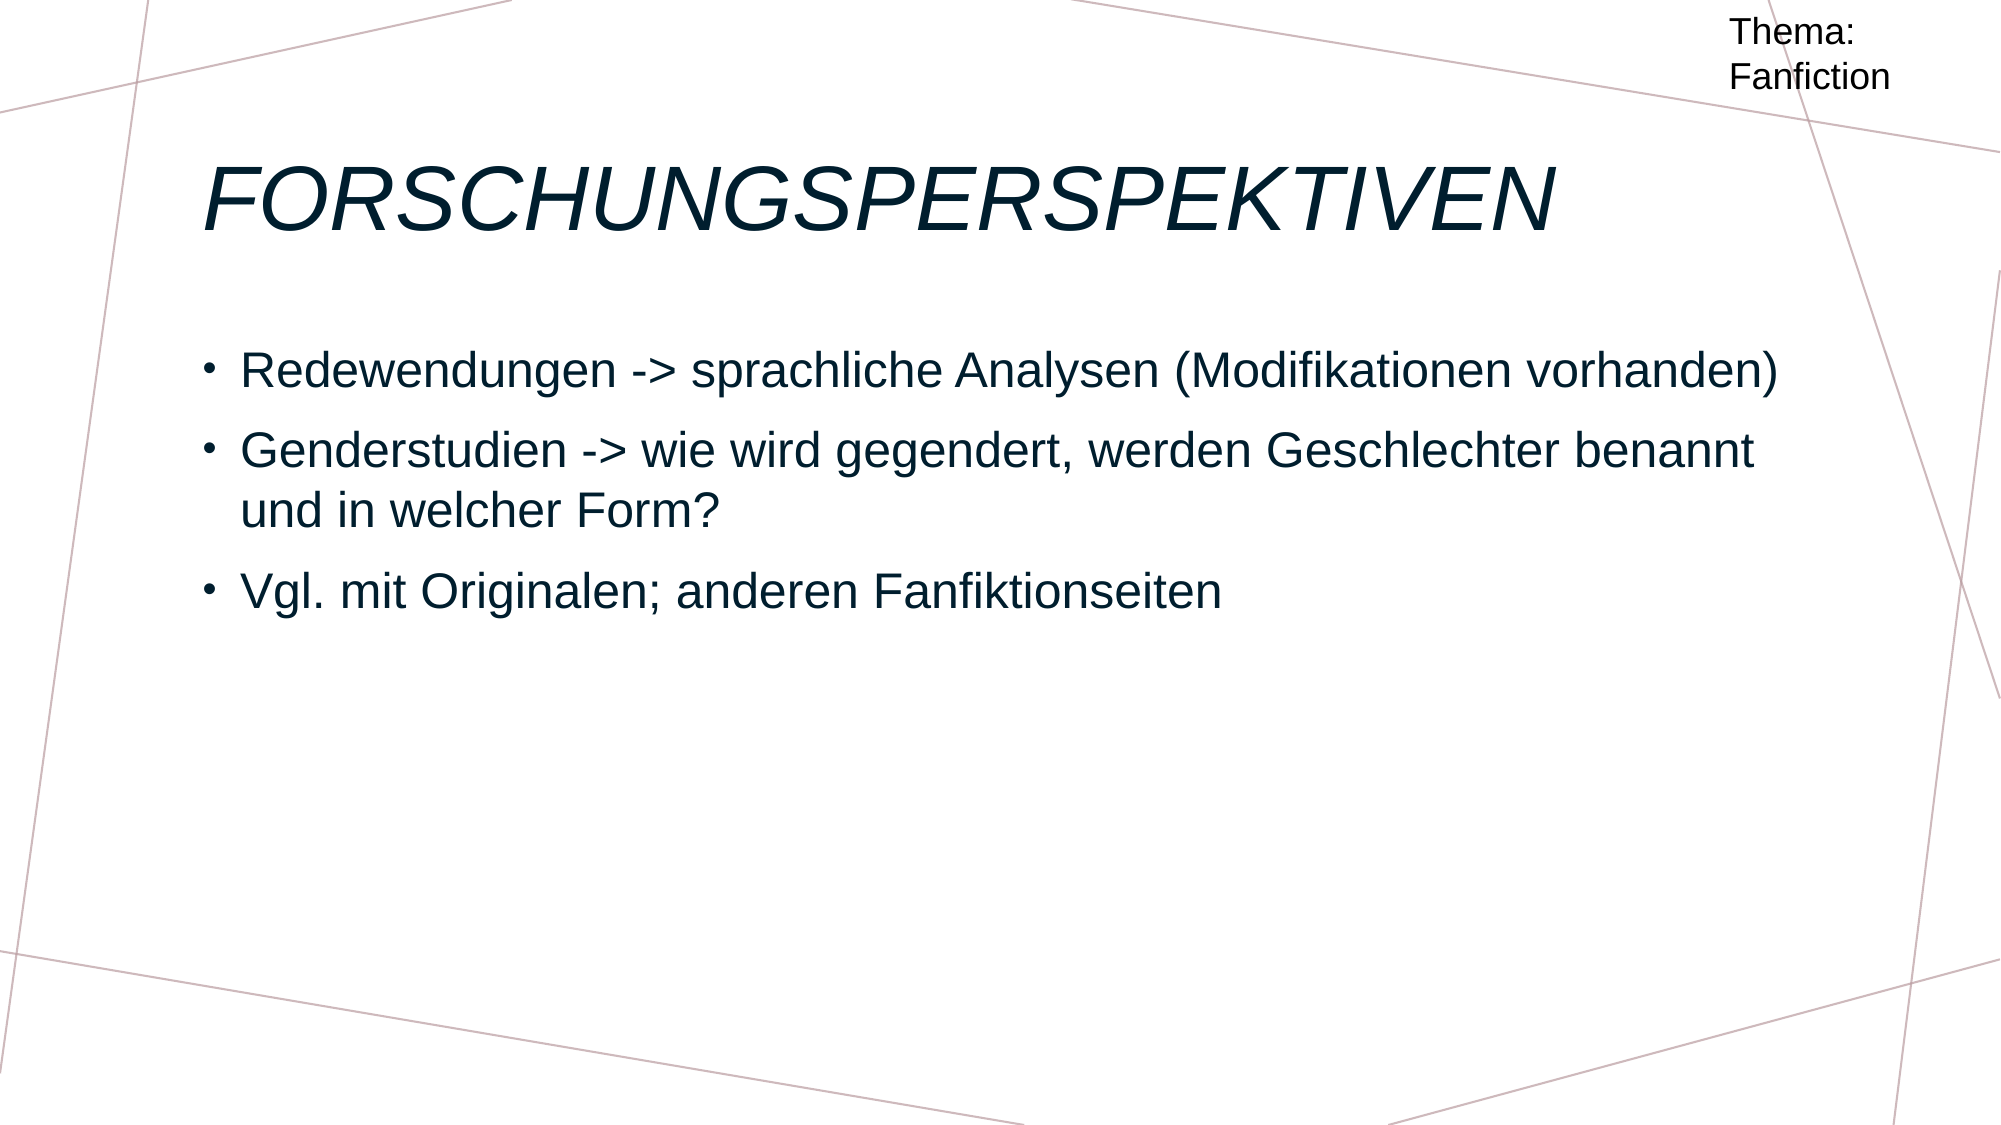

Thema: Fanfiction
# forschungsperspektiven
Redewendungen -> sprachliche Analysen (Modifikationen vorhanden)
Genderstudien -> wie wird gegendert, werden Geschlechter benannt und in welcher Form?
Vgl. mit Originalen; anderen Fanfiktionseiten